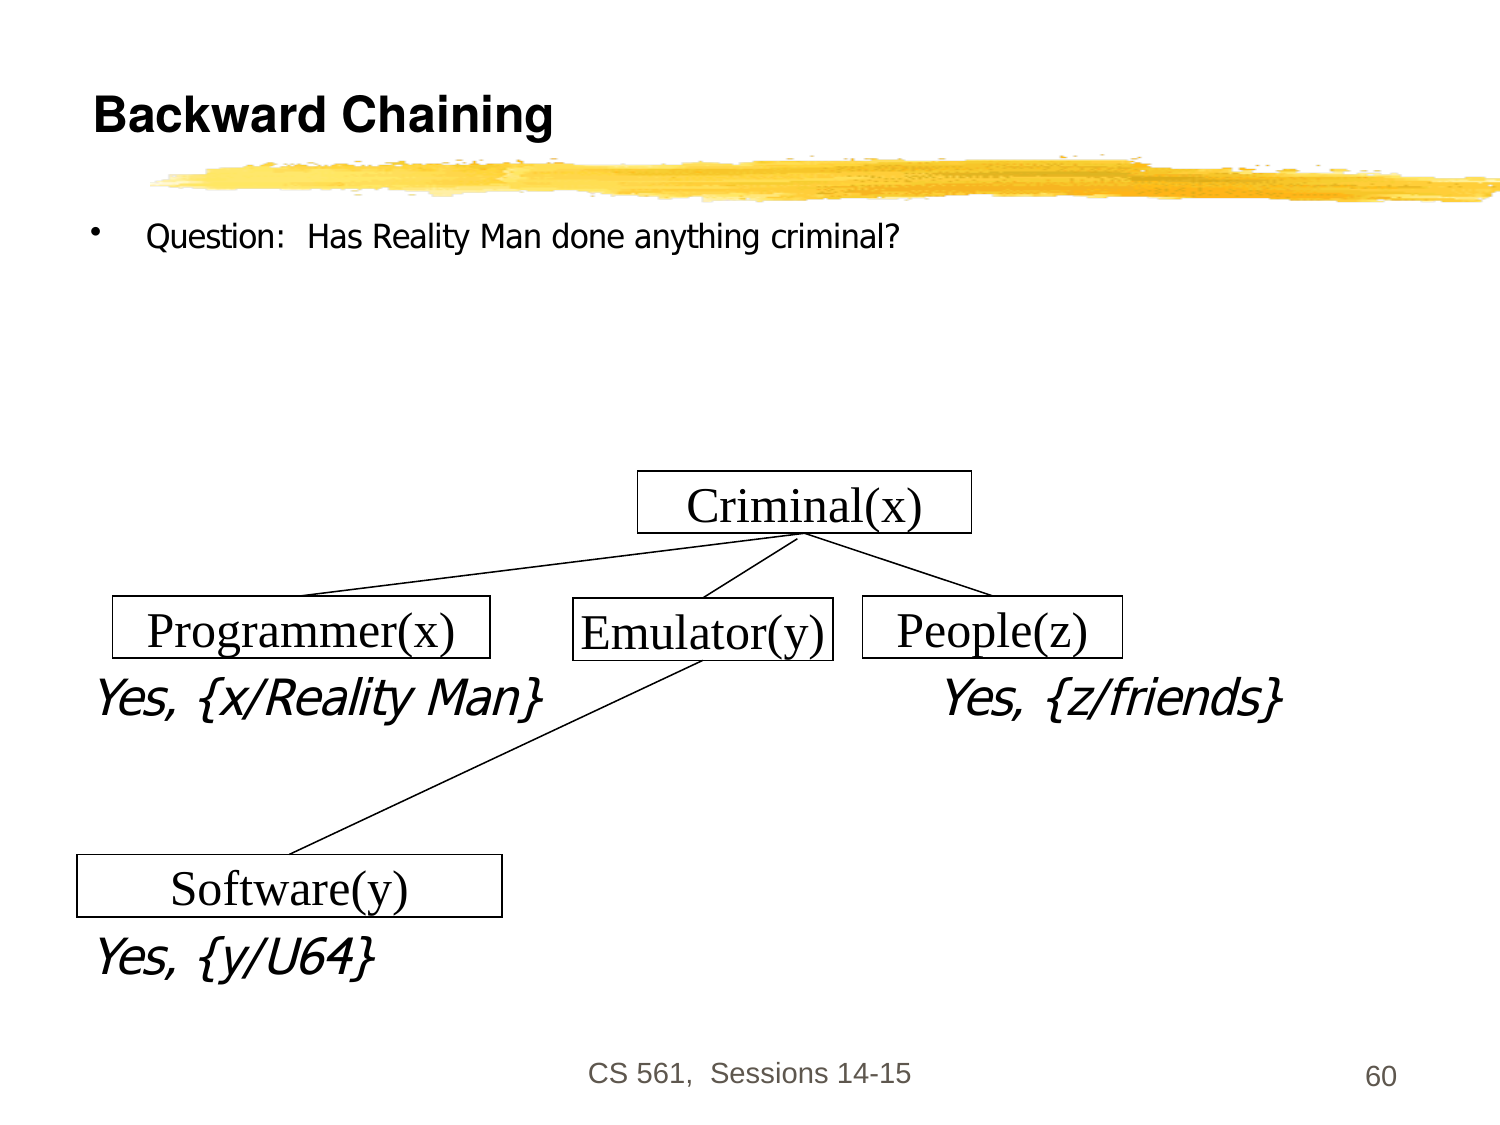

# Backward Chaining
Question:  Has Reality Man done anything criminal?

Yes, {x/Reality Man}    		  Yes, {z/friends}

Yes, {y/U64}
Criminal(x)
Programmer(x)
People(z)
Emulator(y)
Software(y)
CS 561,  Sessions 14-15
60